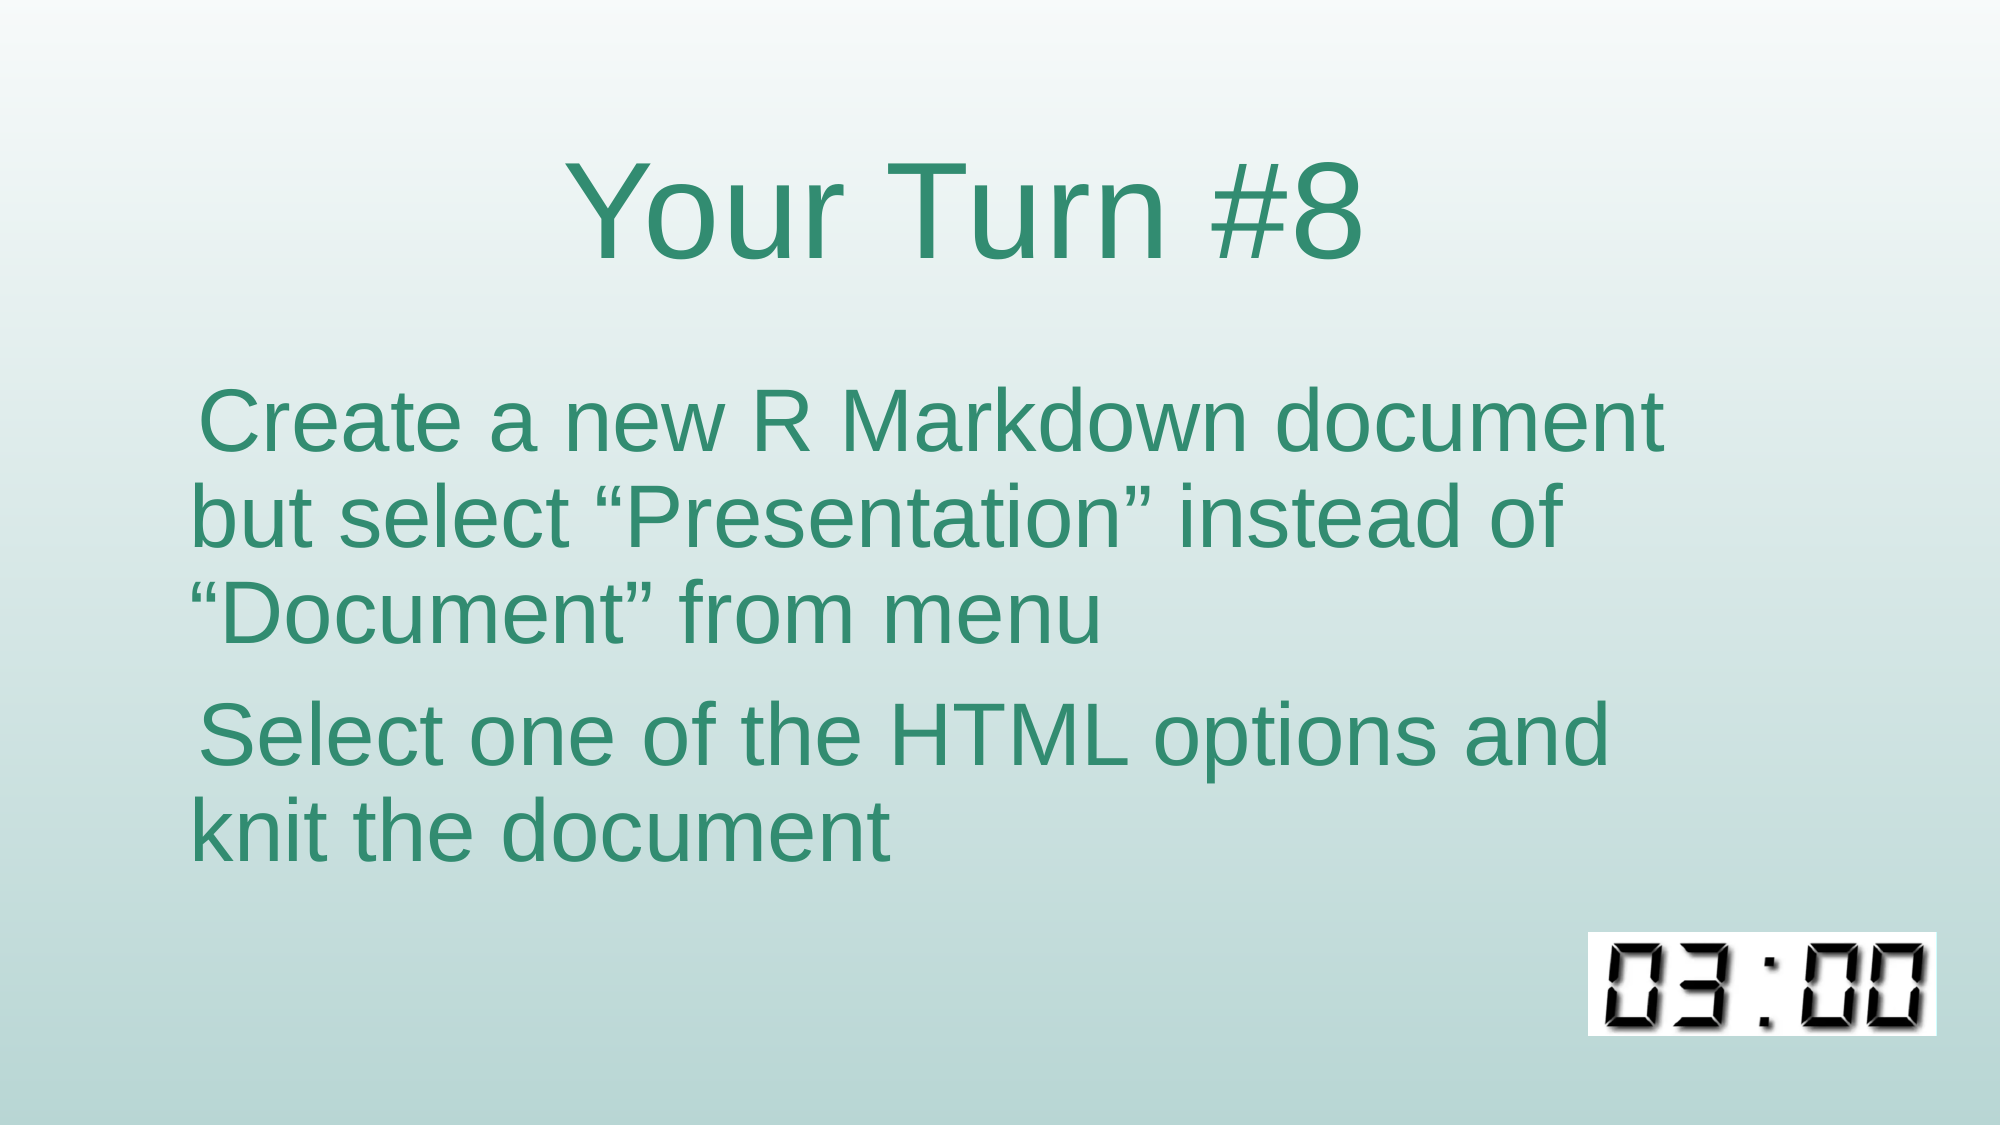

# Your Turn #8
Create a new R Markdown document but select “Presentation” instead of “Document” from menu
Select one of the HTML options and knit the document